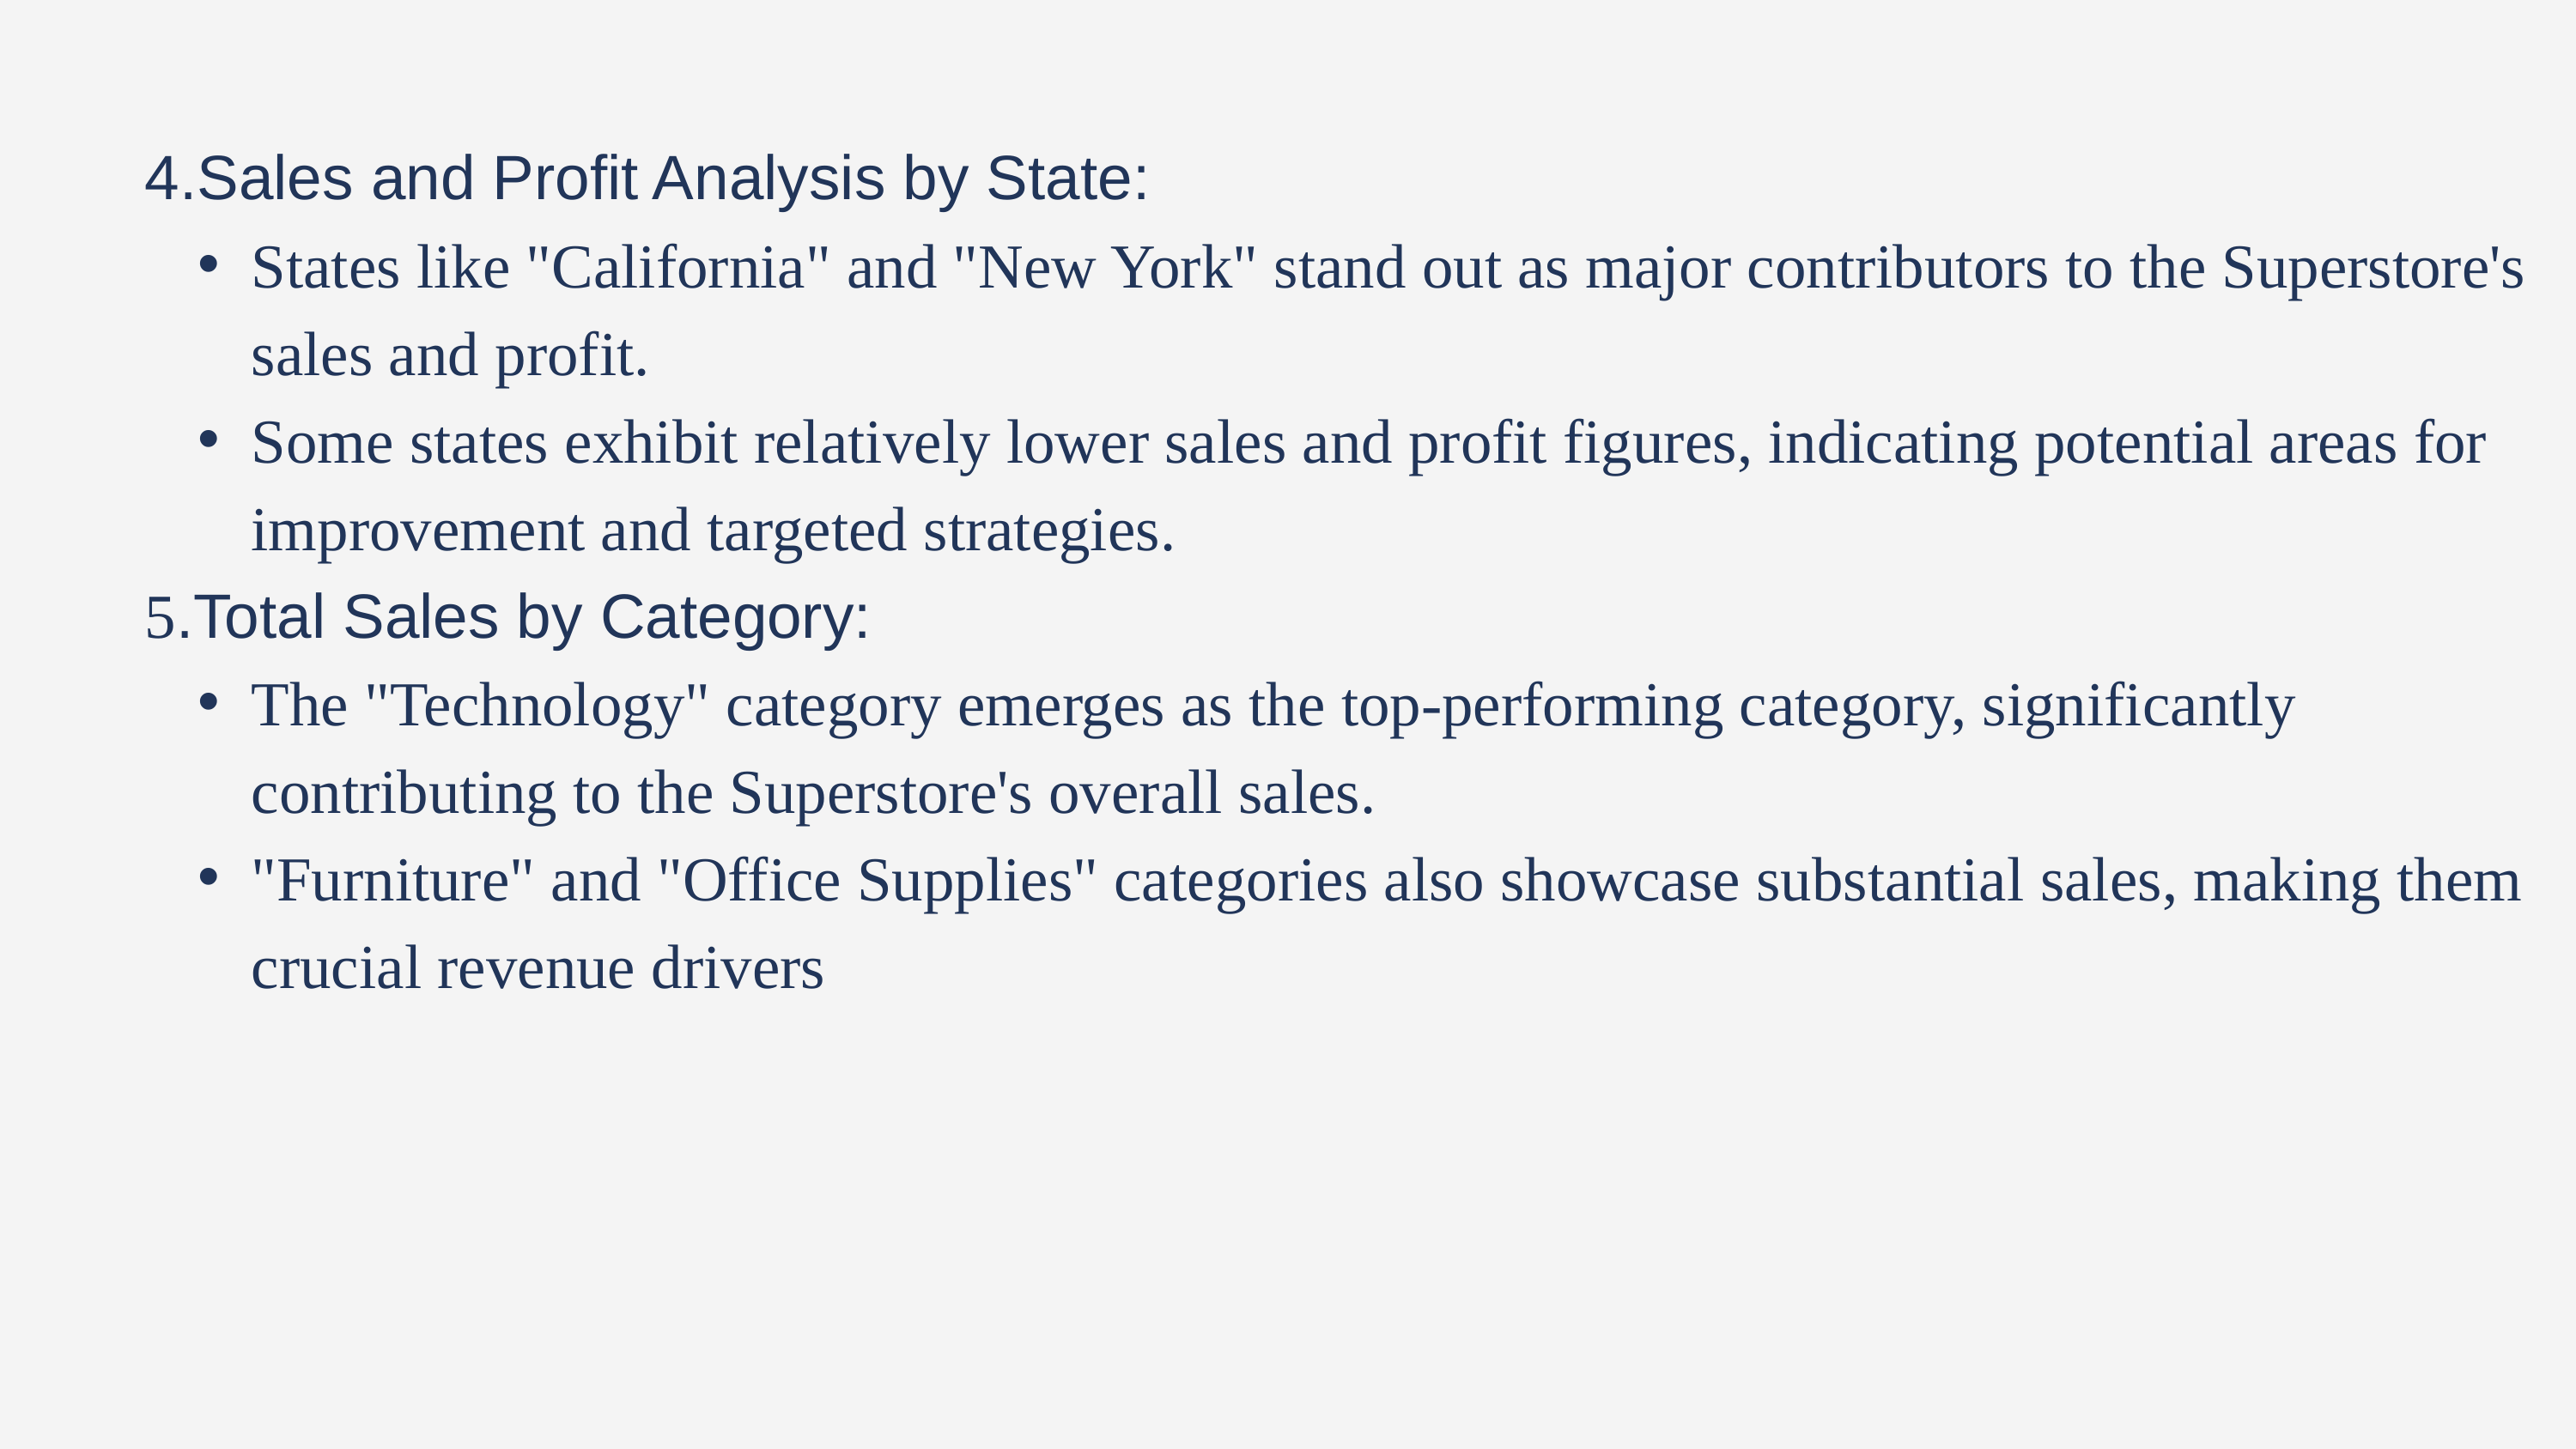

4.Sales and Profit Analysis by State:
States like "California" and "New York" stand out as major contributors to the Superstore's sales and profit.
Some states exhibit relatively lower sales and profit figures, indicating potential areas for improvement and targeted strategies.
5.Total Sales by Category:
The "Technology" category emerges as the top-performing category, significantly contributing to the Superstore's overall sales.
"Furniture" and "Office Supplies" categories also showcase substantial sales, making them crucial revenue drivers